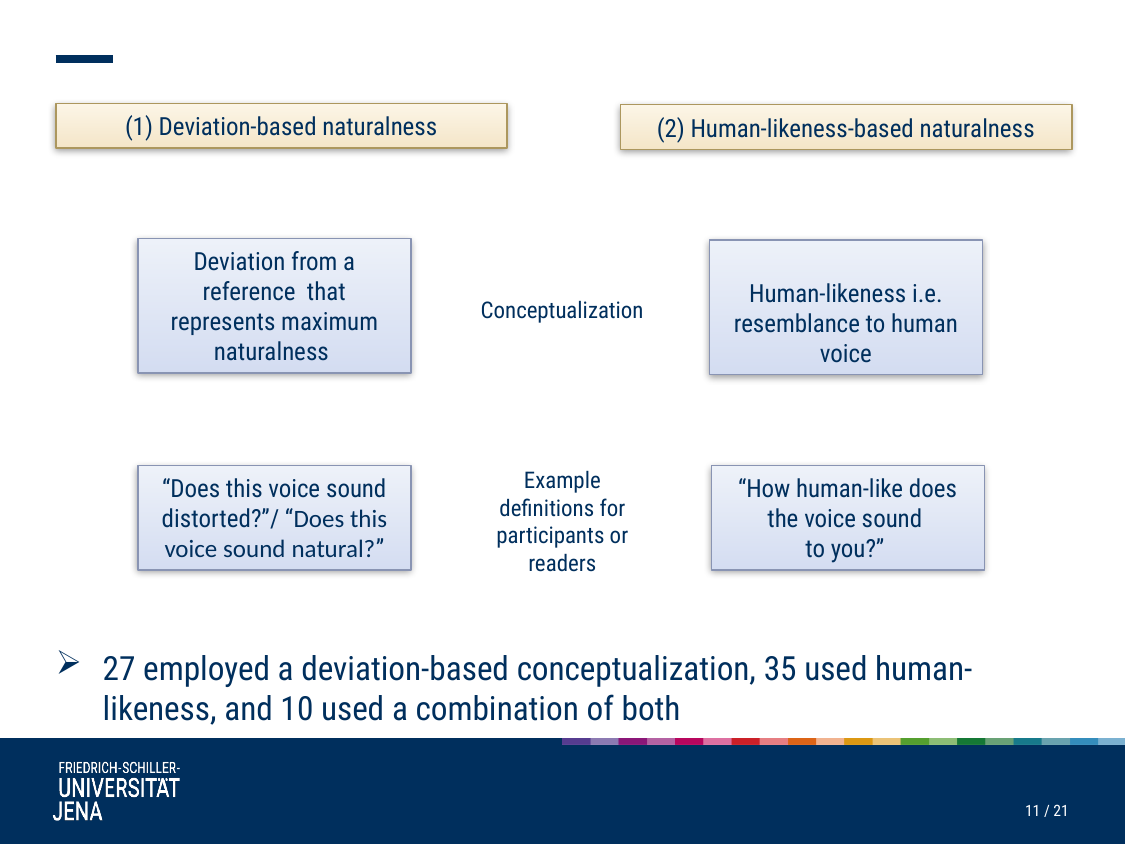

(1) Deviation-based naturalness
Deviation from a reference  that represents maximum naturalness
“Does this voice sound distorted?”/ “Does this voice sound natural?”
(2) Human-likeness-based naturalness

Human-likeness i.e. resemblance to human voice
“How human-like does the voice sound
to you?”
Conceptualization
Example definitions for participants or readers
27 employed a deviation-based conceptualization, 35 used human-likeness, and 10 used a combination of both